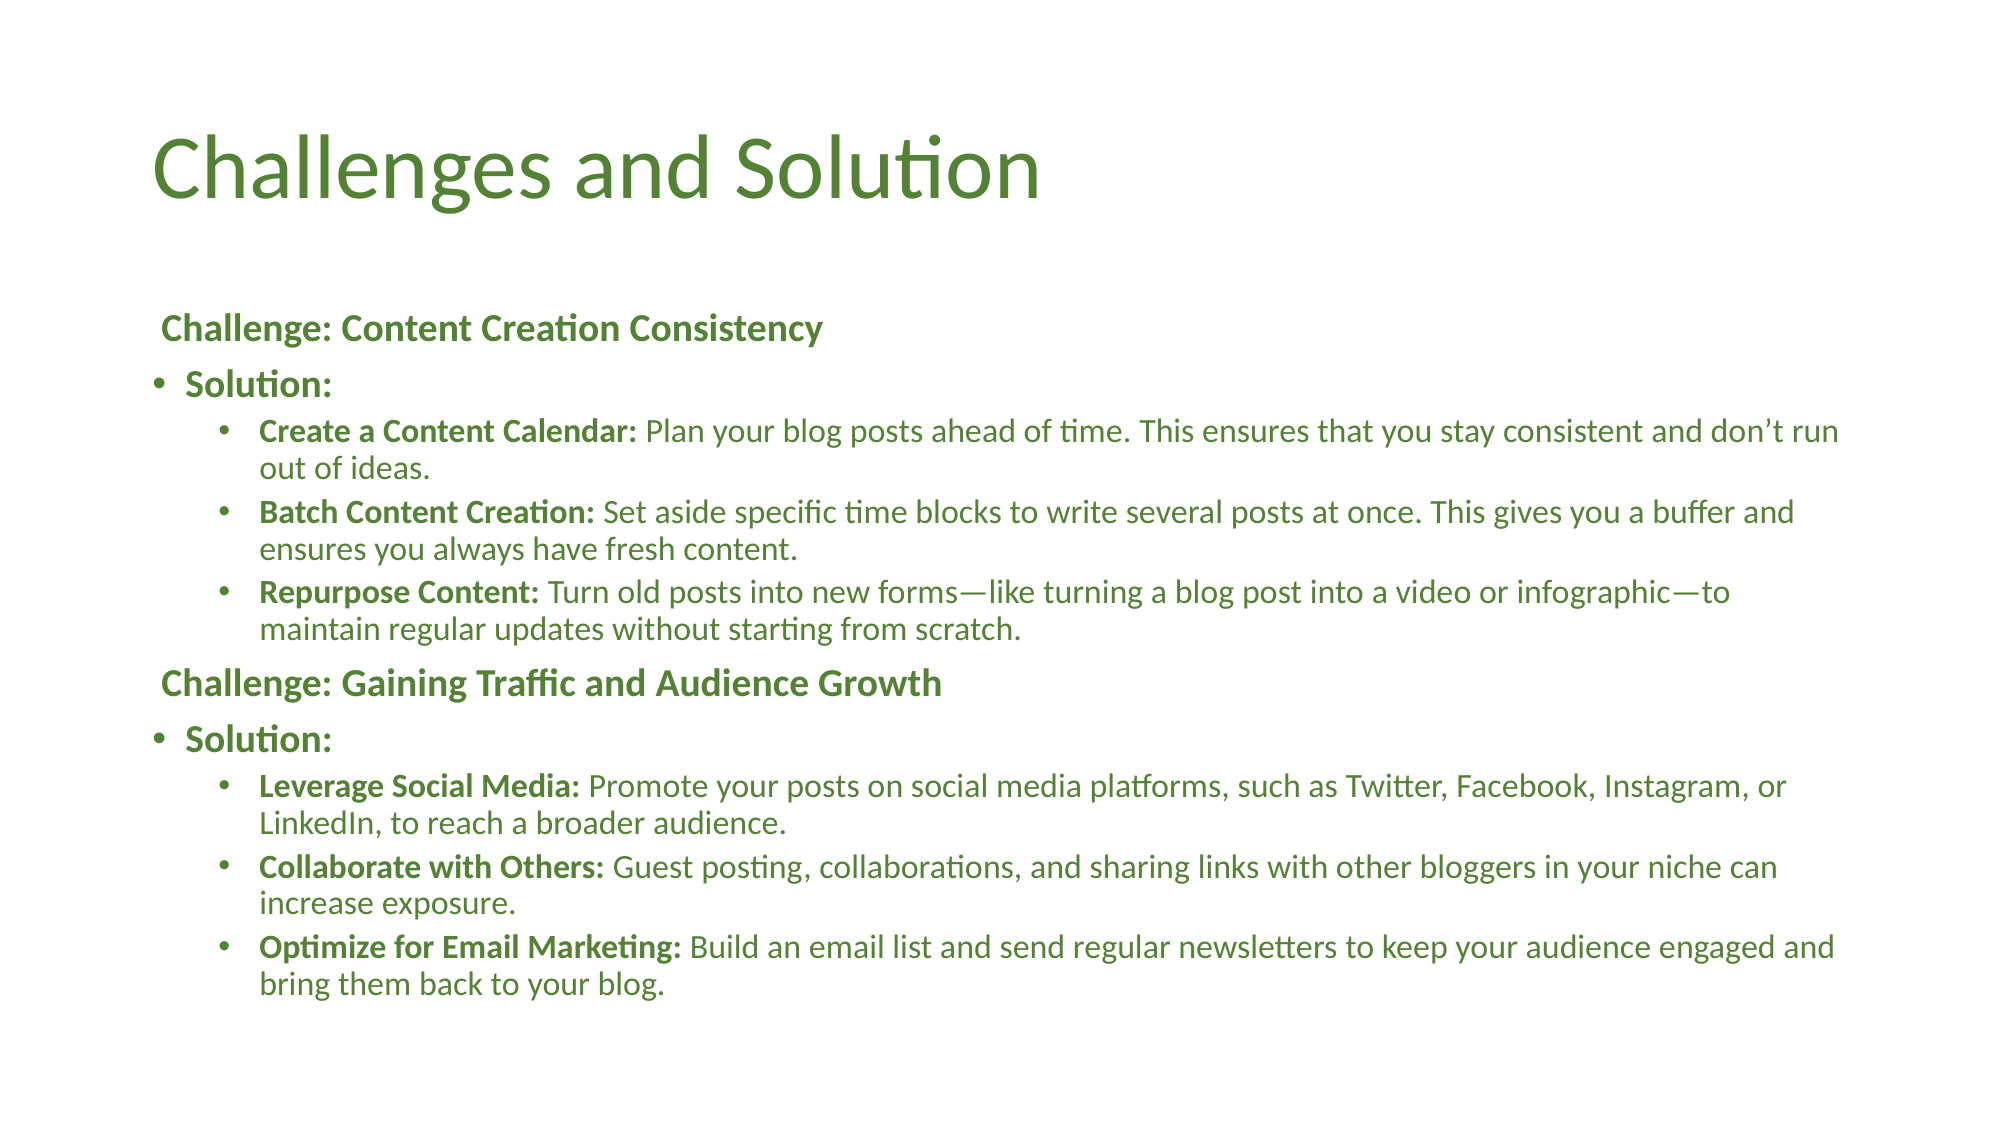

# Challenges and Solution
 Challenge: Content Creation Consistency
Solution:
Create a Content Calendar: Plan your blog posts ahead of time. This ensures that you stay consistent and don’t run out of ideas.
Batch Content Creation: Set aside specific time blocks to write several posts at once. This gives you a buffer and ensures you always have fresh content.
Repurpose Content: Turn old posts into new forms—like turning a blog post into a video or infographic—to maintain regular updates without starting from scratch.
 Challenge: Gaining Traffic and Audience Growth
Solution:
Leverage Social Media: Promote your posts on social media platforms, such as Twitter, Facebook, Instagram, or LinkedIn, to reach a broader audience.
Collaborate with Others: Guest posting, collaborations, and sharing links with other bloggers in your niche can increase exposure.
Optimize for Email Marketing: Build an email list and send regular newsletters to keep your audience engaged and bring them back to your blog.